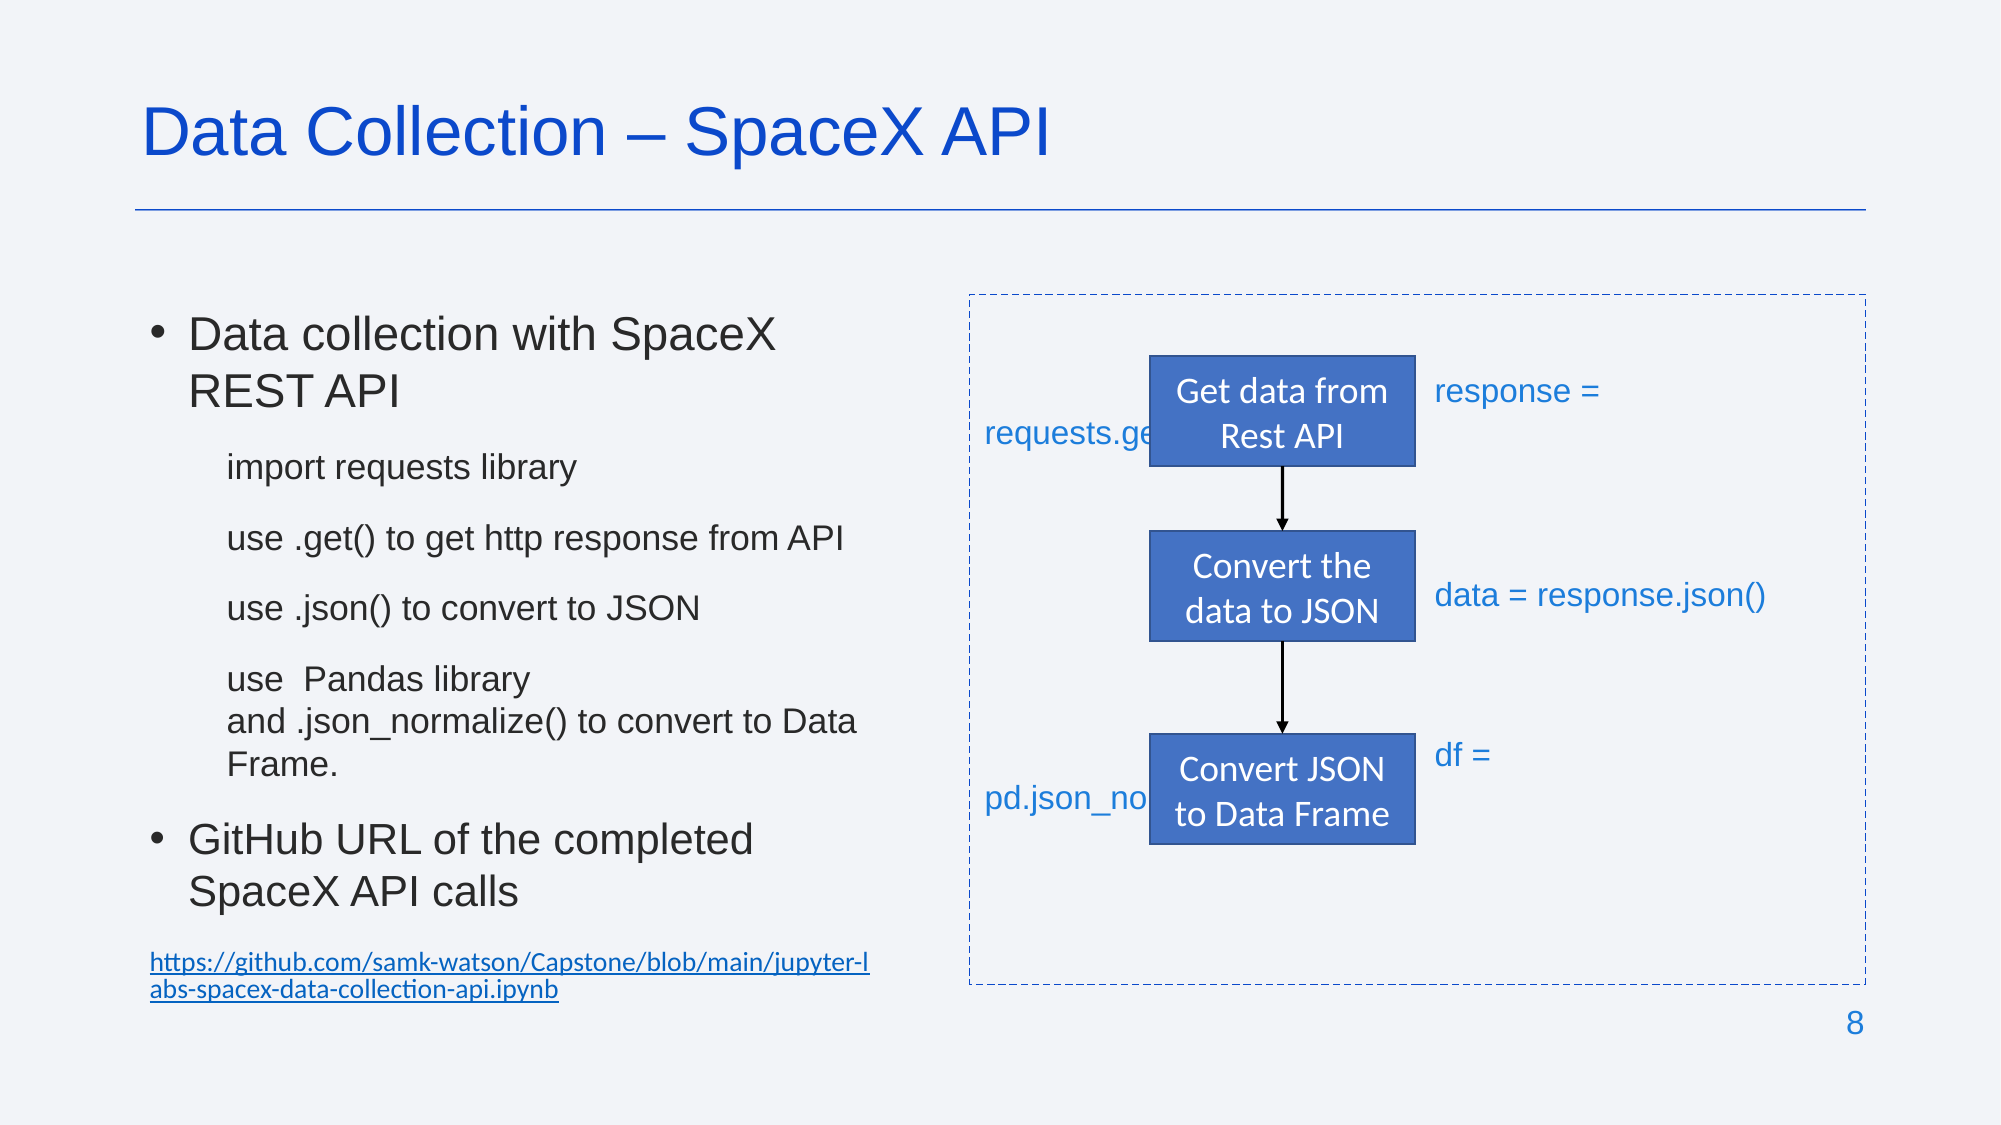

Data Collection – SpaceX API

			response = requests.get(url)

			data = response.json()

			df = pd.json_normalize(data)
Data collection with SpaceX REST API
import requests library
use .get() to get http response from API
use .json() to convert to JSON
use  Pandas library and .json_normalize() to convert to Data Frame.
GitHub URL of the completed SpaceX API calls
https://github.com/samk-watson/Capstone/blob/main/jupyter-labs-spacex-data-collection-api.ipynb

Get data from Rest API
Convert the data to JSON
Convert JSON to Data Frame
8